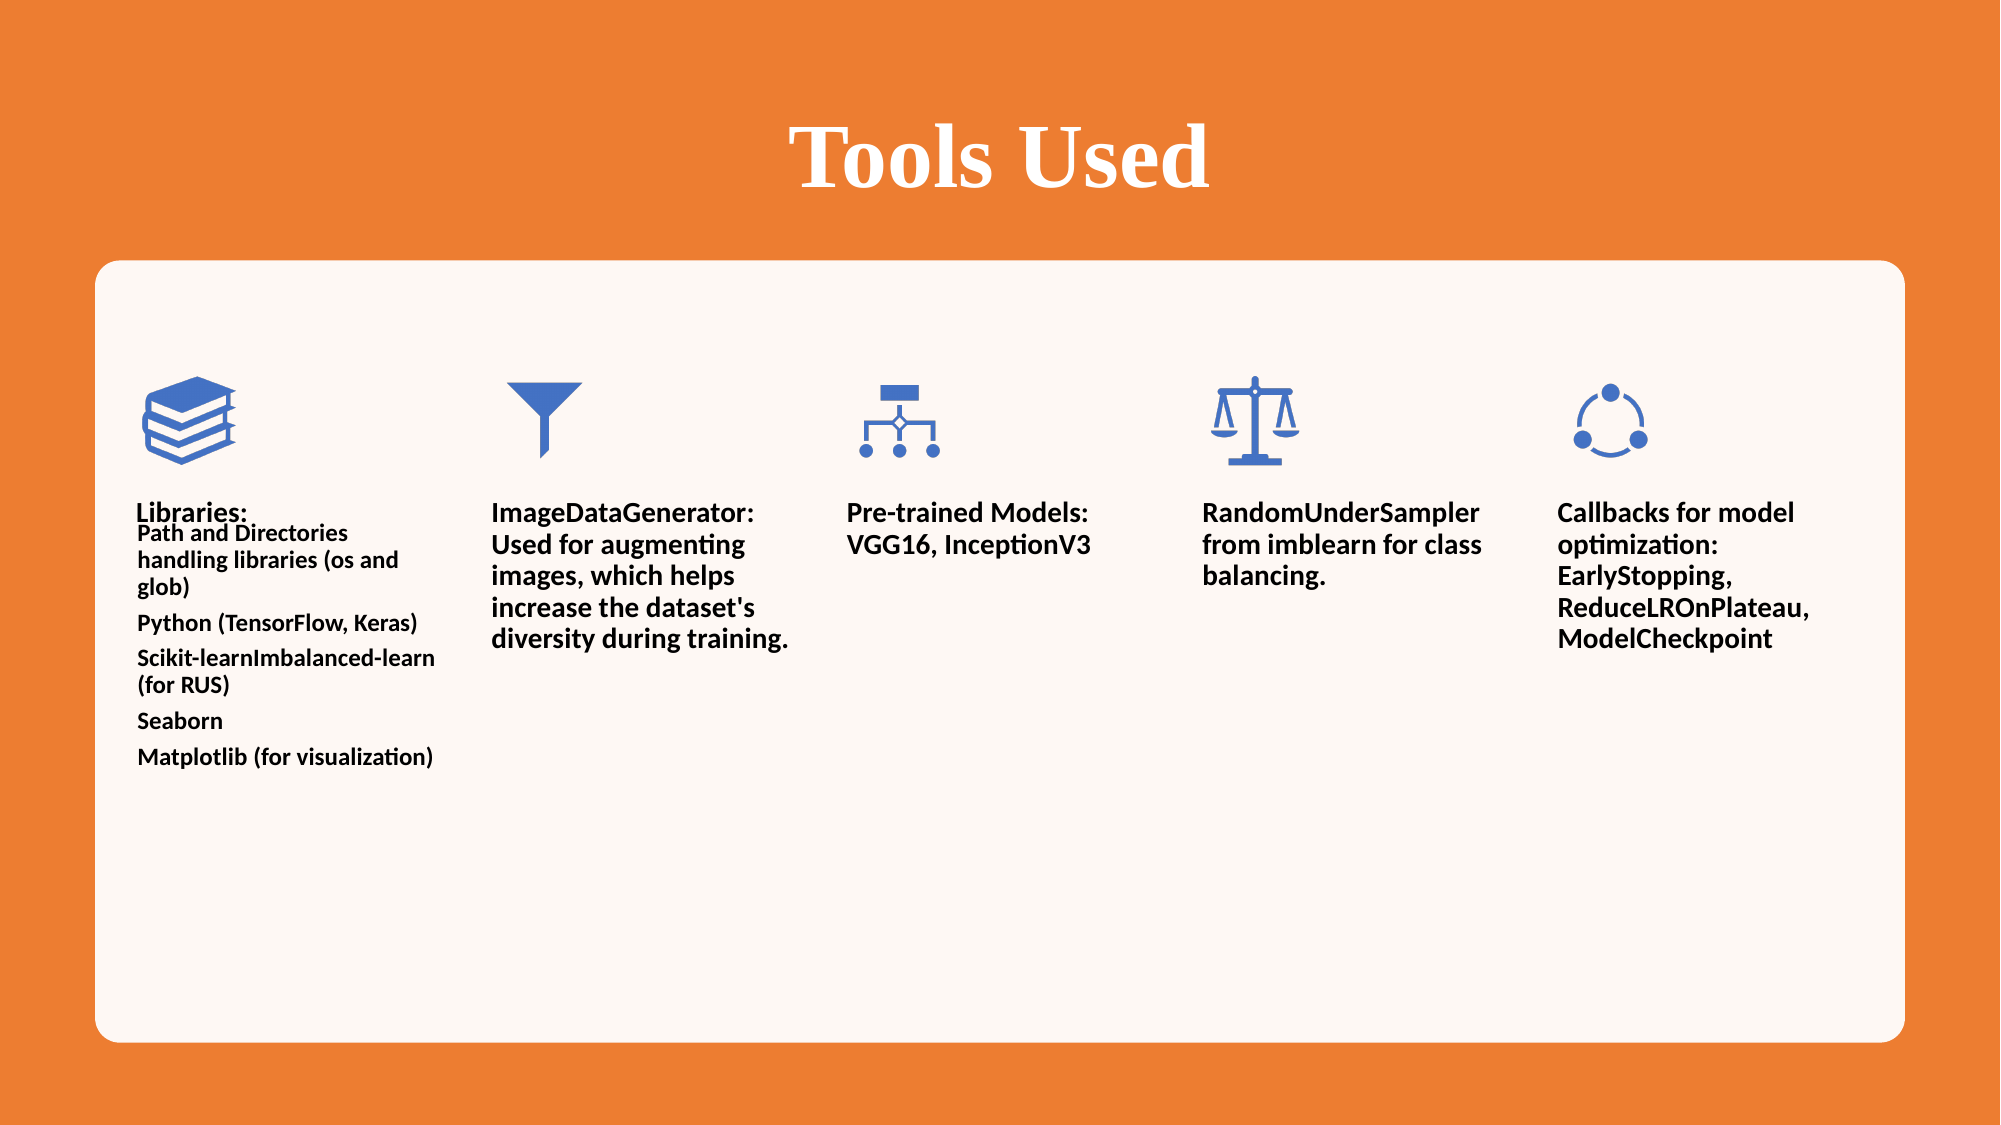

# Tools Used

Libraries:
Path and Directories handling libraries (os and glob)
Python (TensorFlow, Keras)
Scikit-learnImbalanced-learn (for RUS)
Seaborn
Matplotlib (for visualization)
ImageDataGenerator: Used for augmenting images, which helps increase the dataset's diversity during training.
Pre-trained Models: VGG16, InceptionV3
RandomUnderSampler from imblearn for class balancing.
Callbacks for model optimization: EarlyStopping, ReduceLROnPlateau, ModelCheckpoint